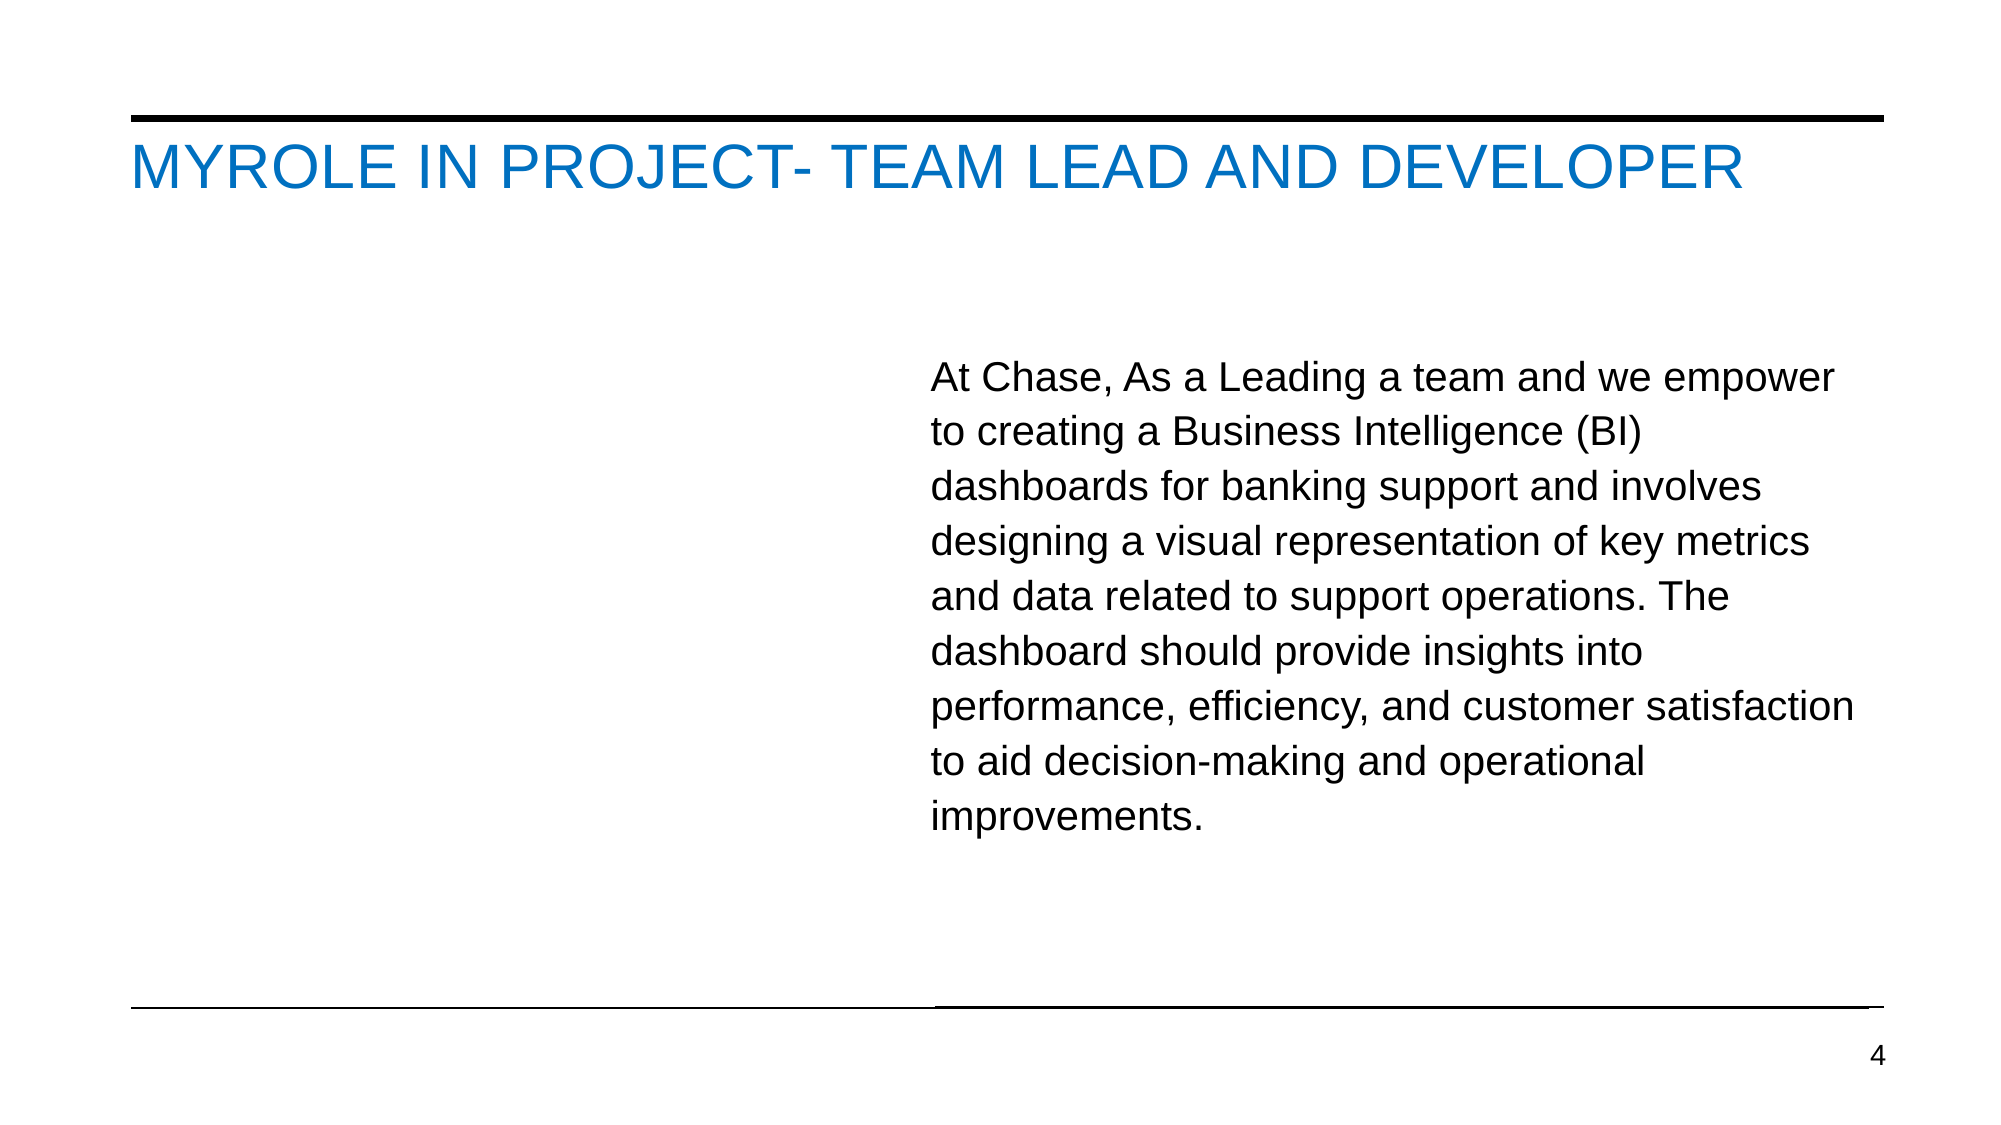

# MYROLE in Project- Team Lead and Developer
At Chase, As a Leading a team and we empower to creating a Business Intelligence (BI) dashboards for banking support and involves designing a visual representation of key metrics and data related to support operations. The dashboard should provide insights into performance, efficiency, and customer satisfaction to aid decision-making and operational improvements.
4